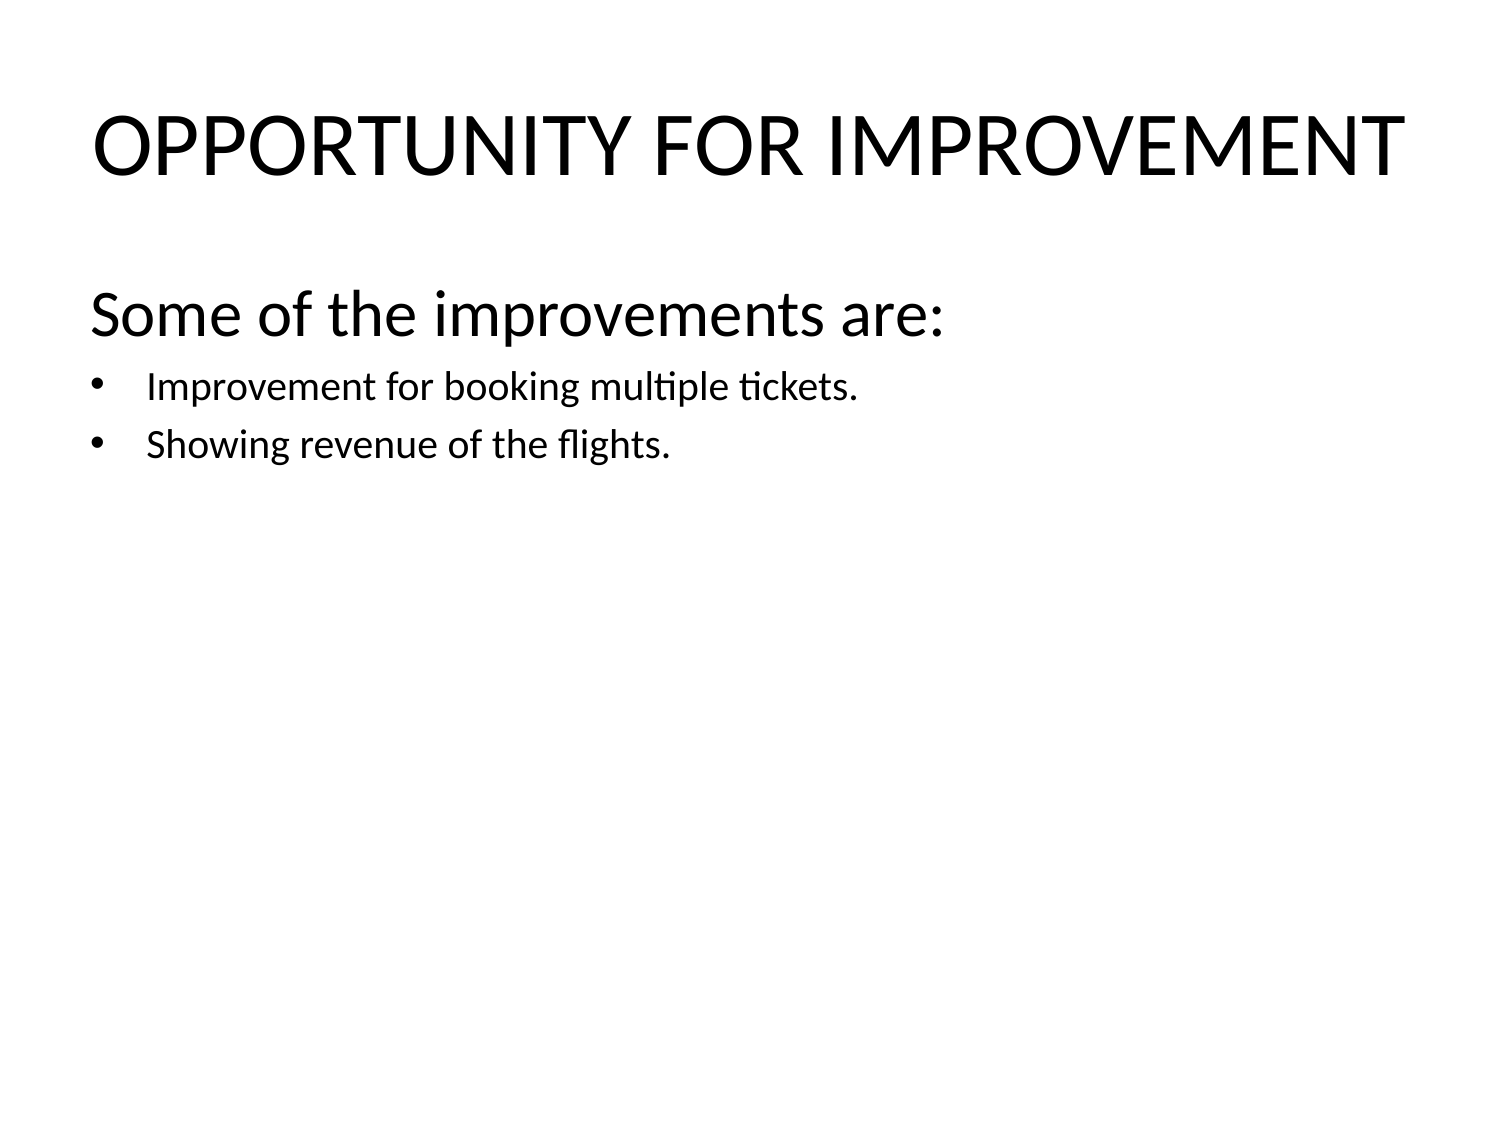

# OPPORTUNITY FOR IMPROVEMENT
Some of the improvements are:
Improvement for booking multiple tickets.
Showing revenue of the flights.